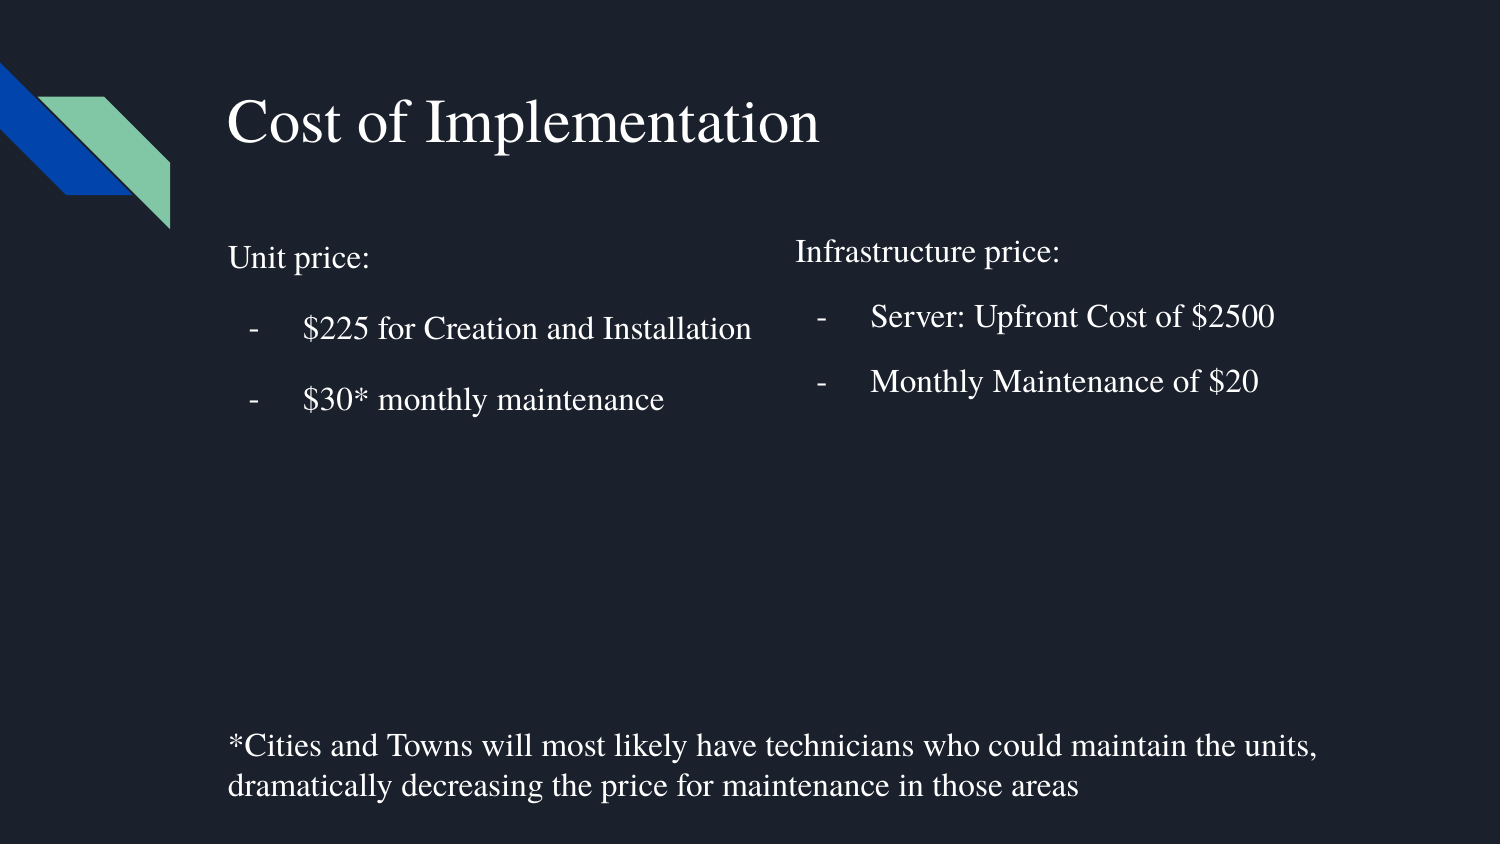

# Cost of Implementation

Unit price:
$225 for Creation and Installation
$30* monthly maintenance
Infrastructure price:
Server: Upfront Cost of $2500
Monthly Maintenance of $20
*Cities and Towns will most likely have technicians who could maintain the units, dramatically decreasing the price for maintenance in those areas